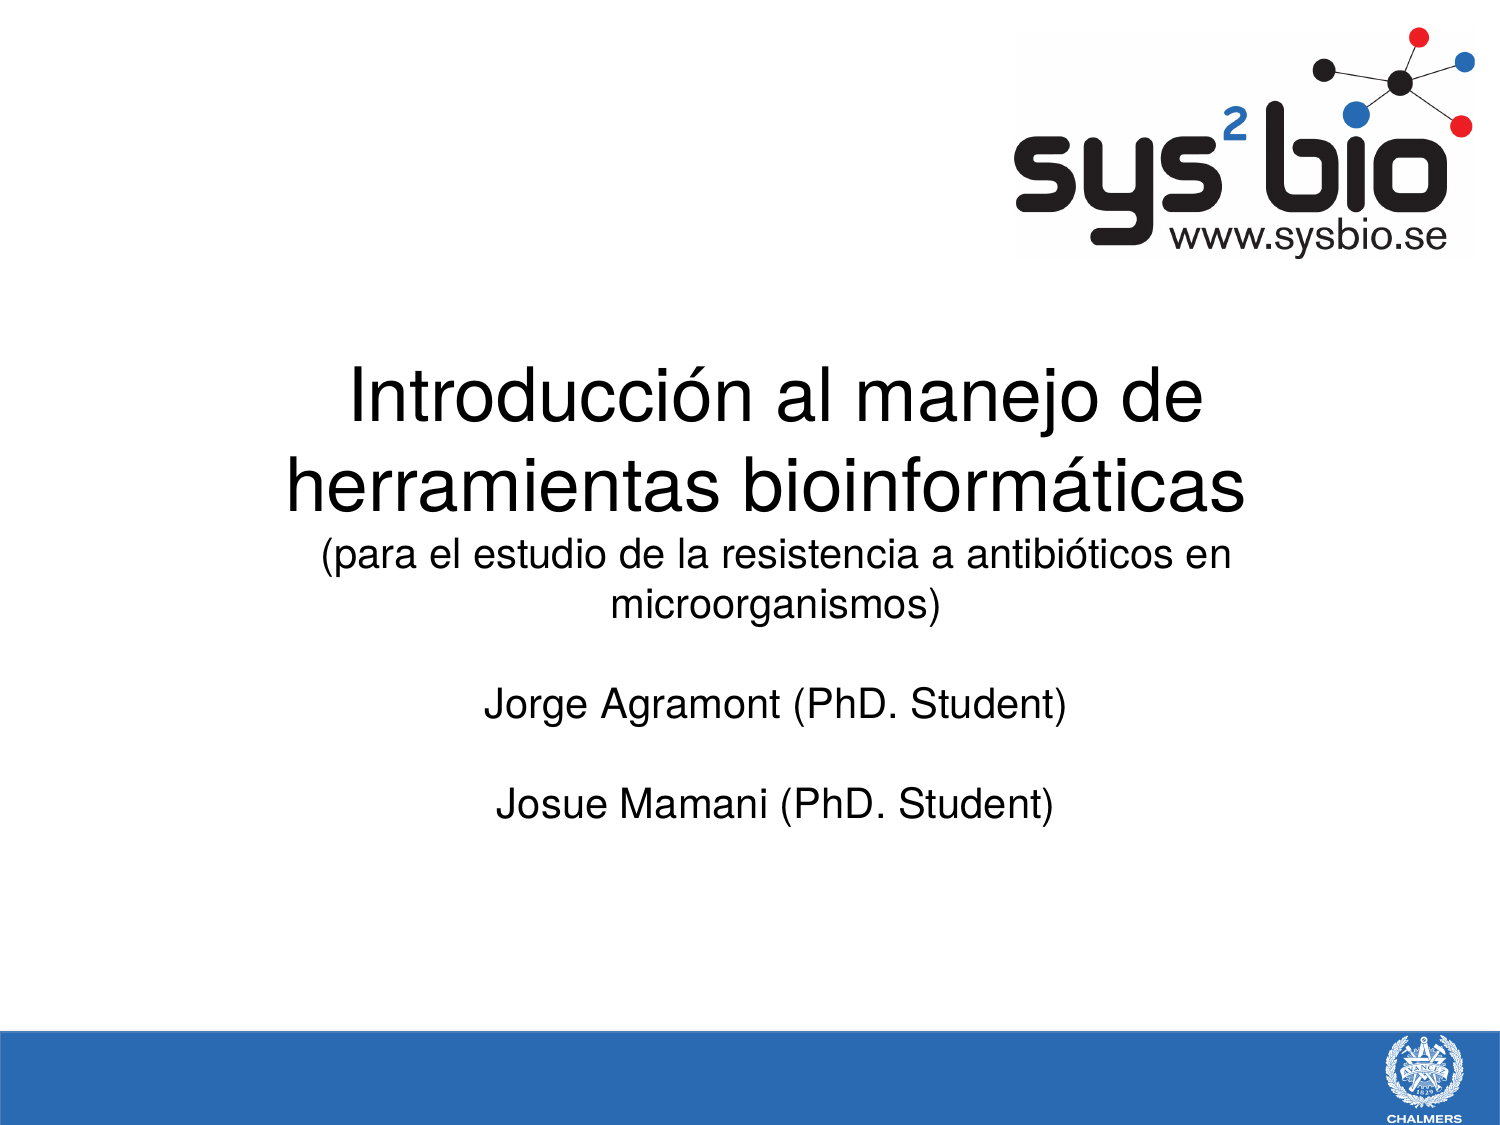

Introducción al manejo de herramientas bioinformáticas
(para el estudio de la resistencia a antibióticos en microorganismos)

Jorge Agramont (PhD. Student)

Josue Mamani (PhD. Student)